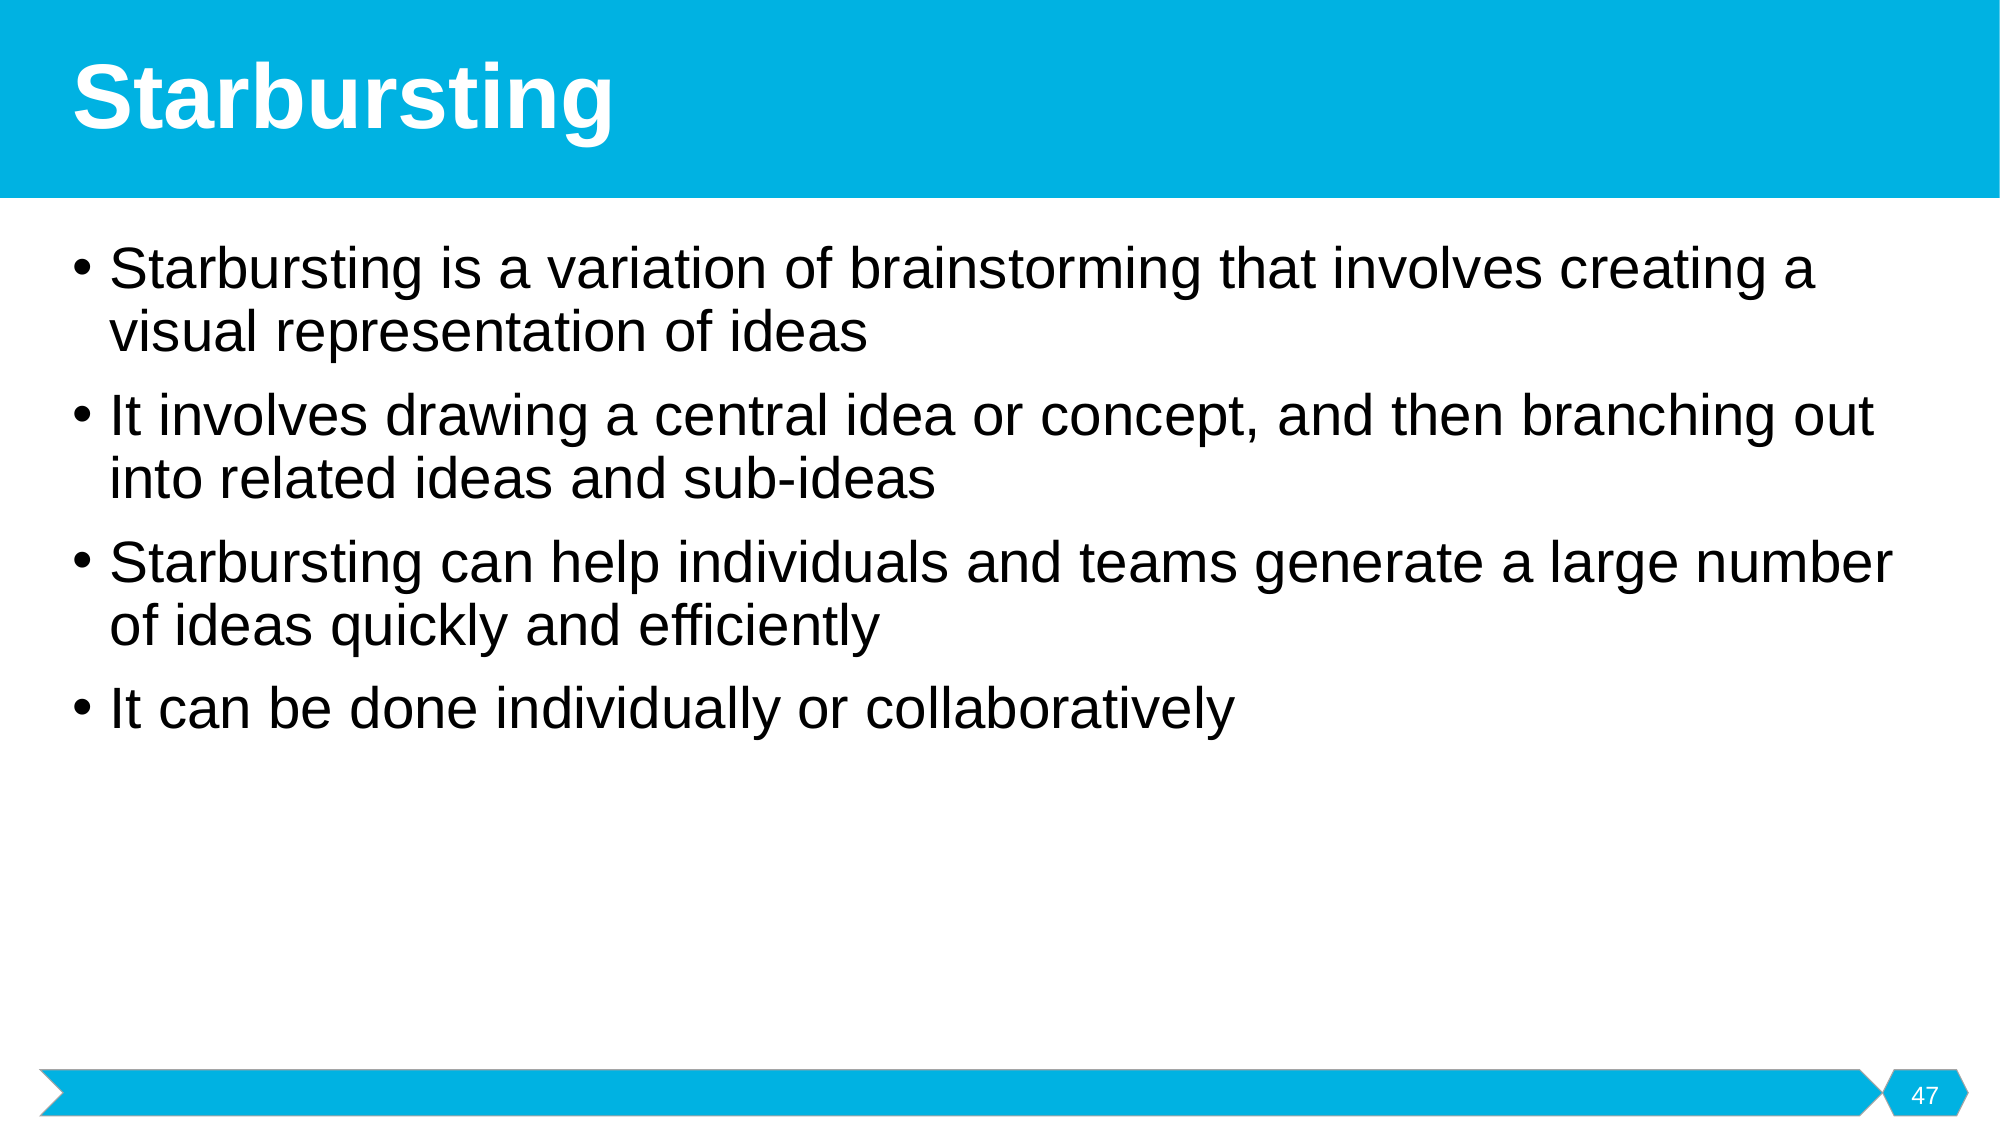

# Starbursting
Starbursting is a variation of brainstorming that involves creating a visual representation of ideas
It involves drawing a central idea or concept, and then branching out into related ideas and sub-ideas
Starbursting can help individuals and teams generate a large number of ideas quickly and efficiently
It can be done individually or collaboratively

47